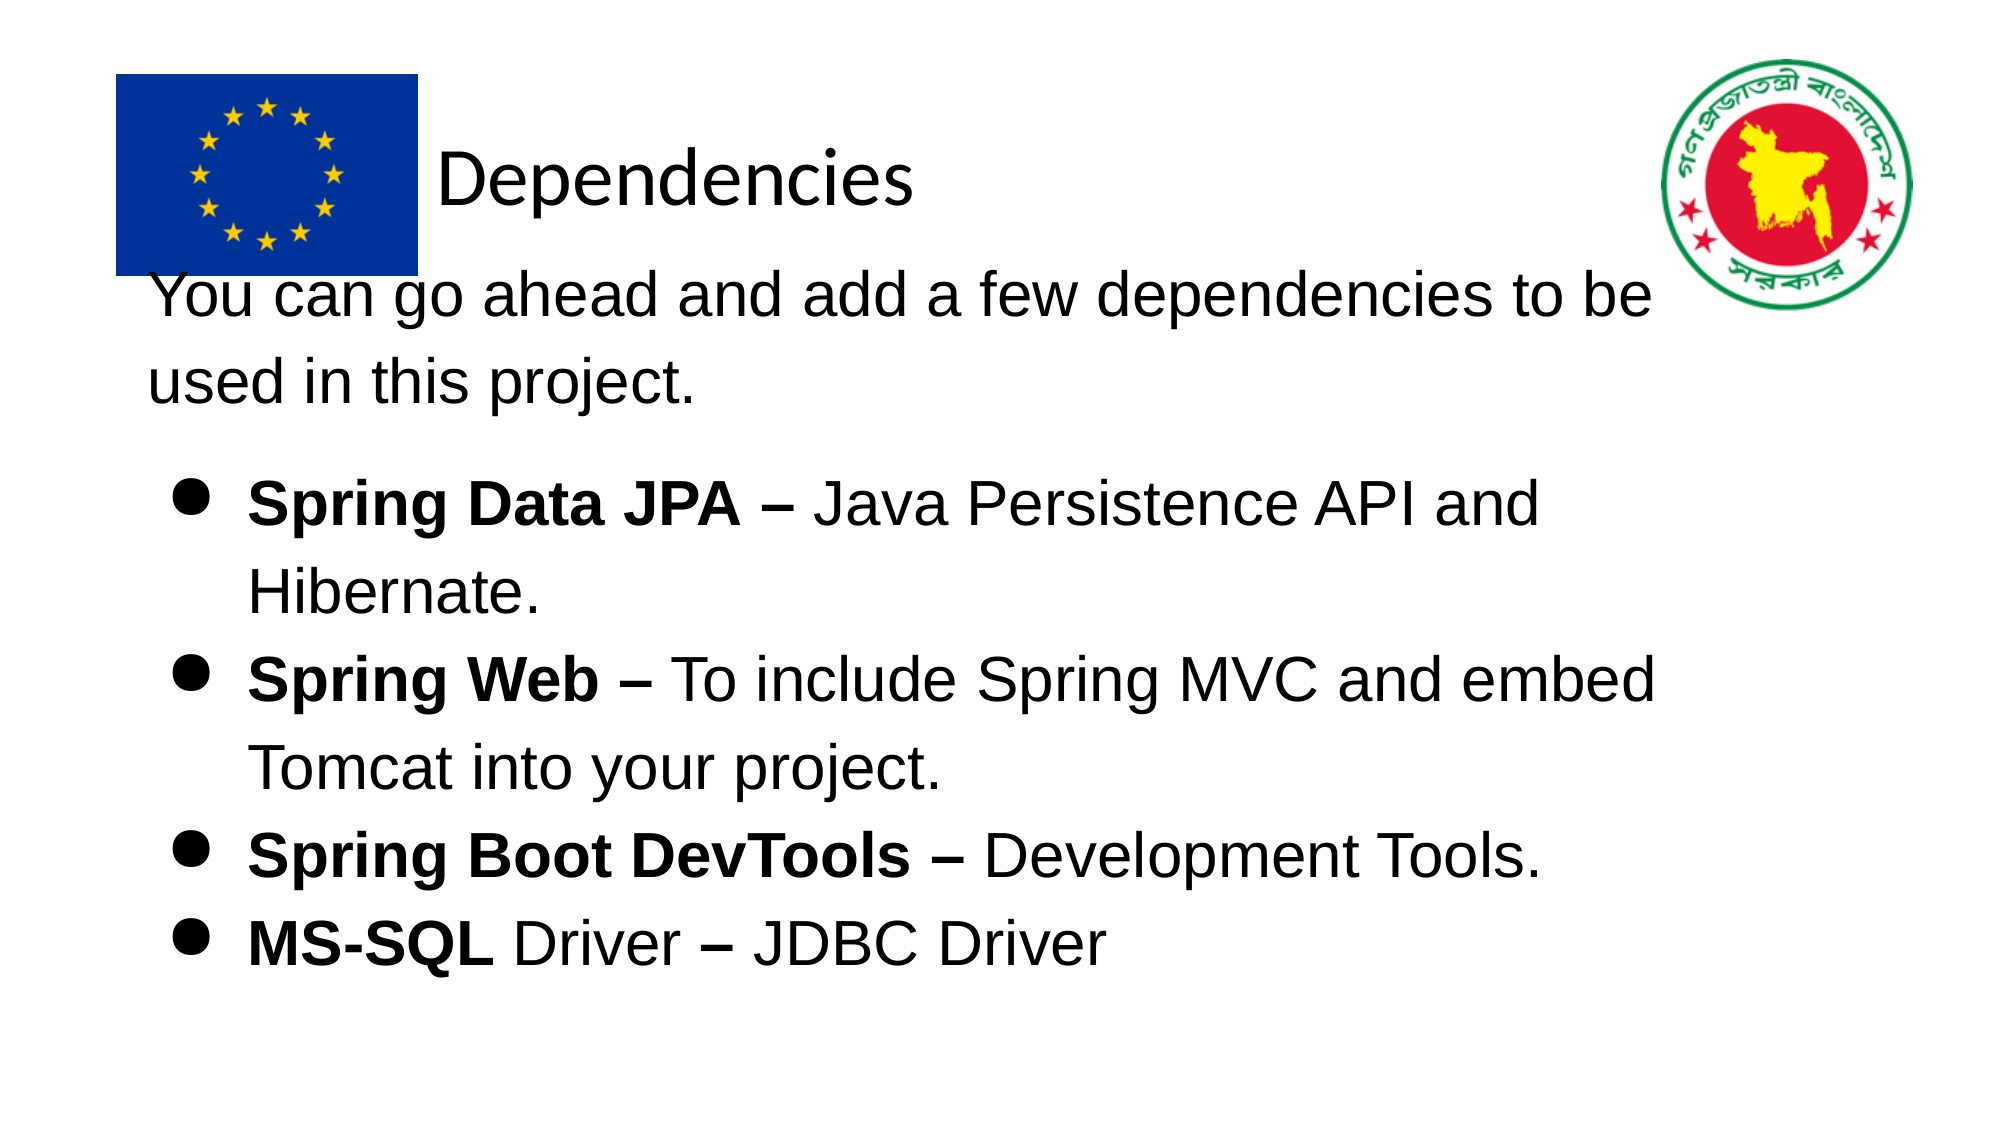

# Dependencies
You can go ahead and add a few dependencies to be used in this project.
Spring Data JPA – Java Persistence API and Hibernate.
Spring Web – To include Spring MVC and embed Tomcat into your project.
Spring Boot DevTools – Development Tools.
MS-SQL Driver – JDBC Driver